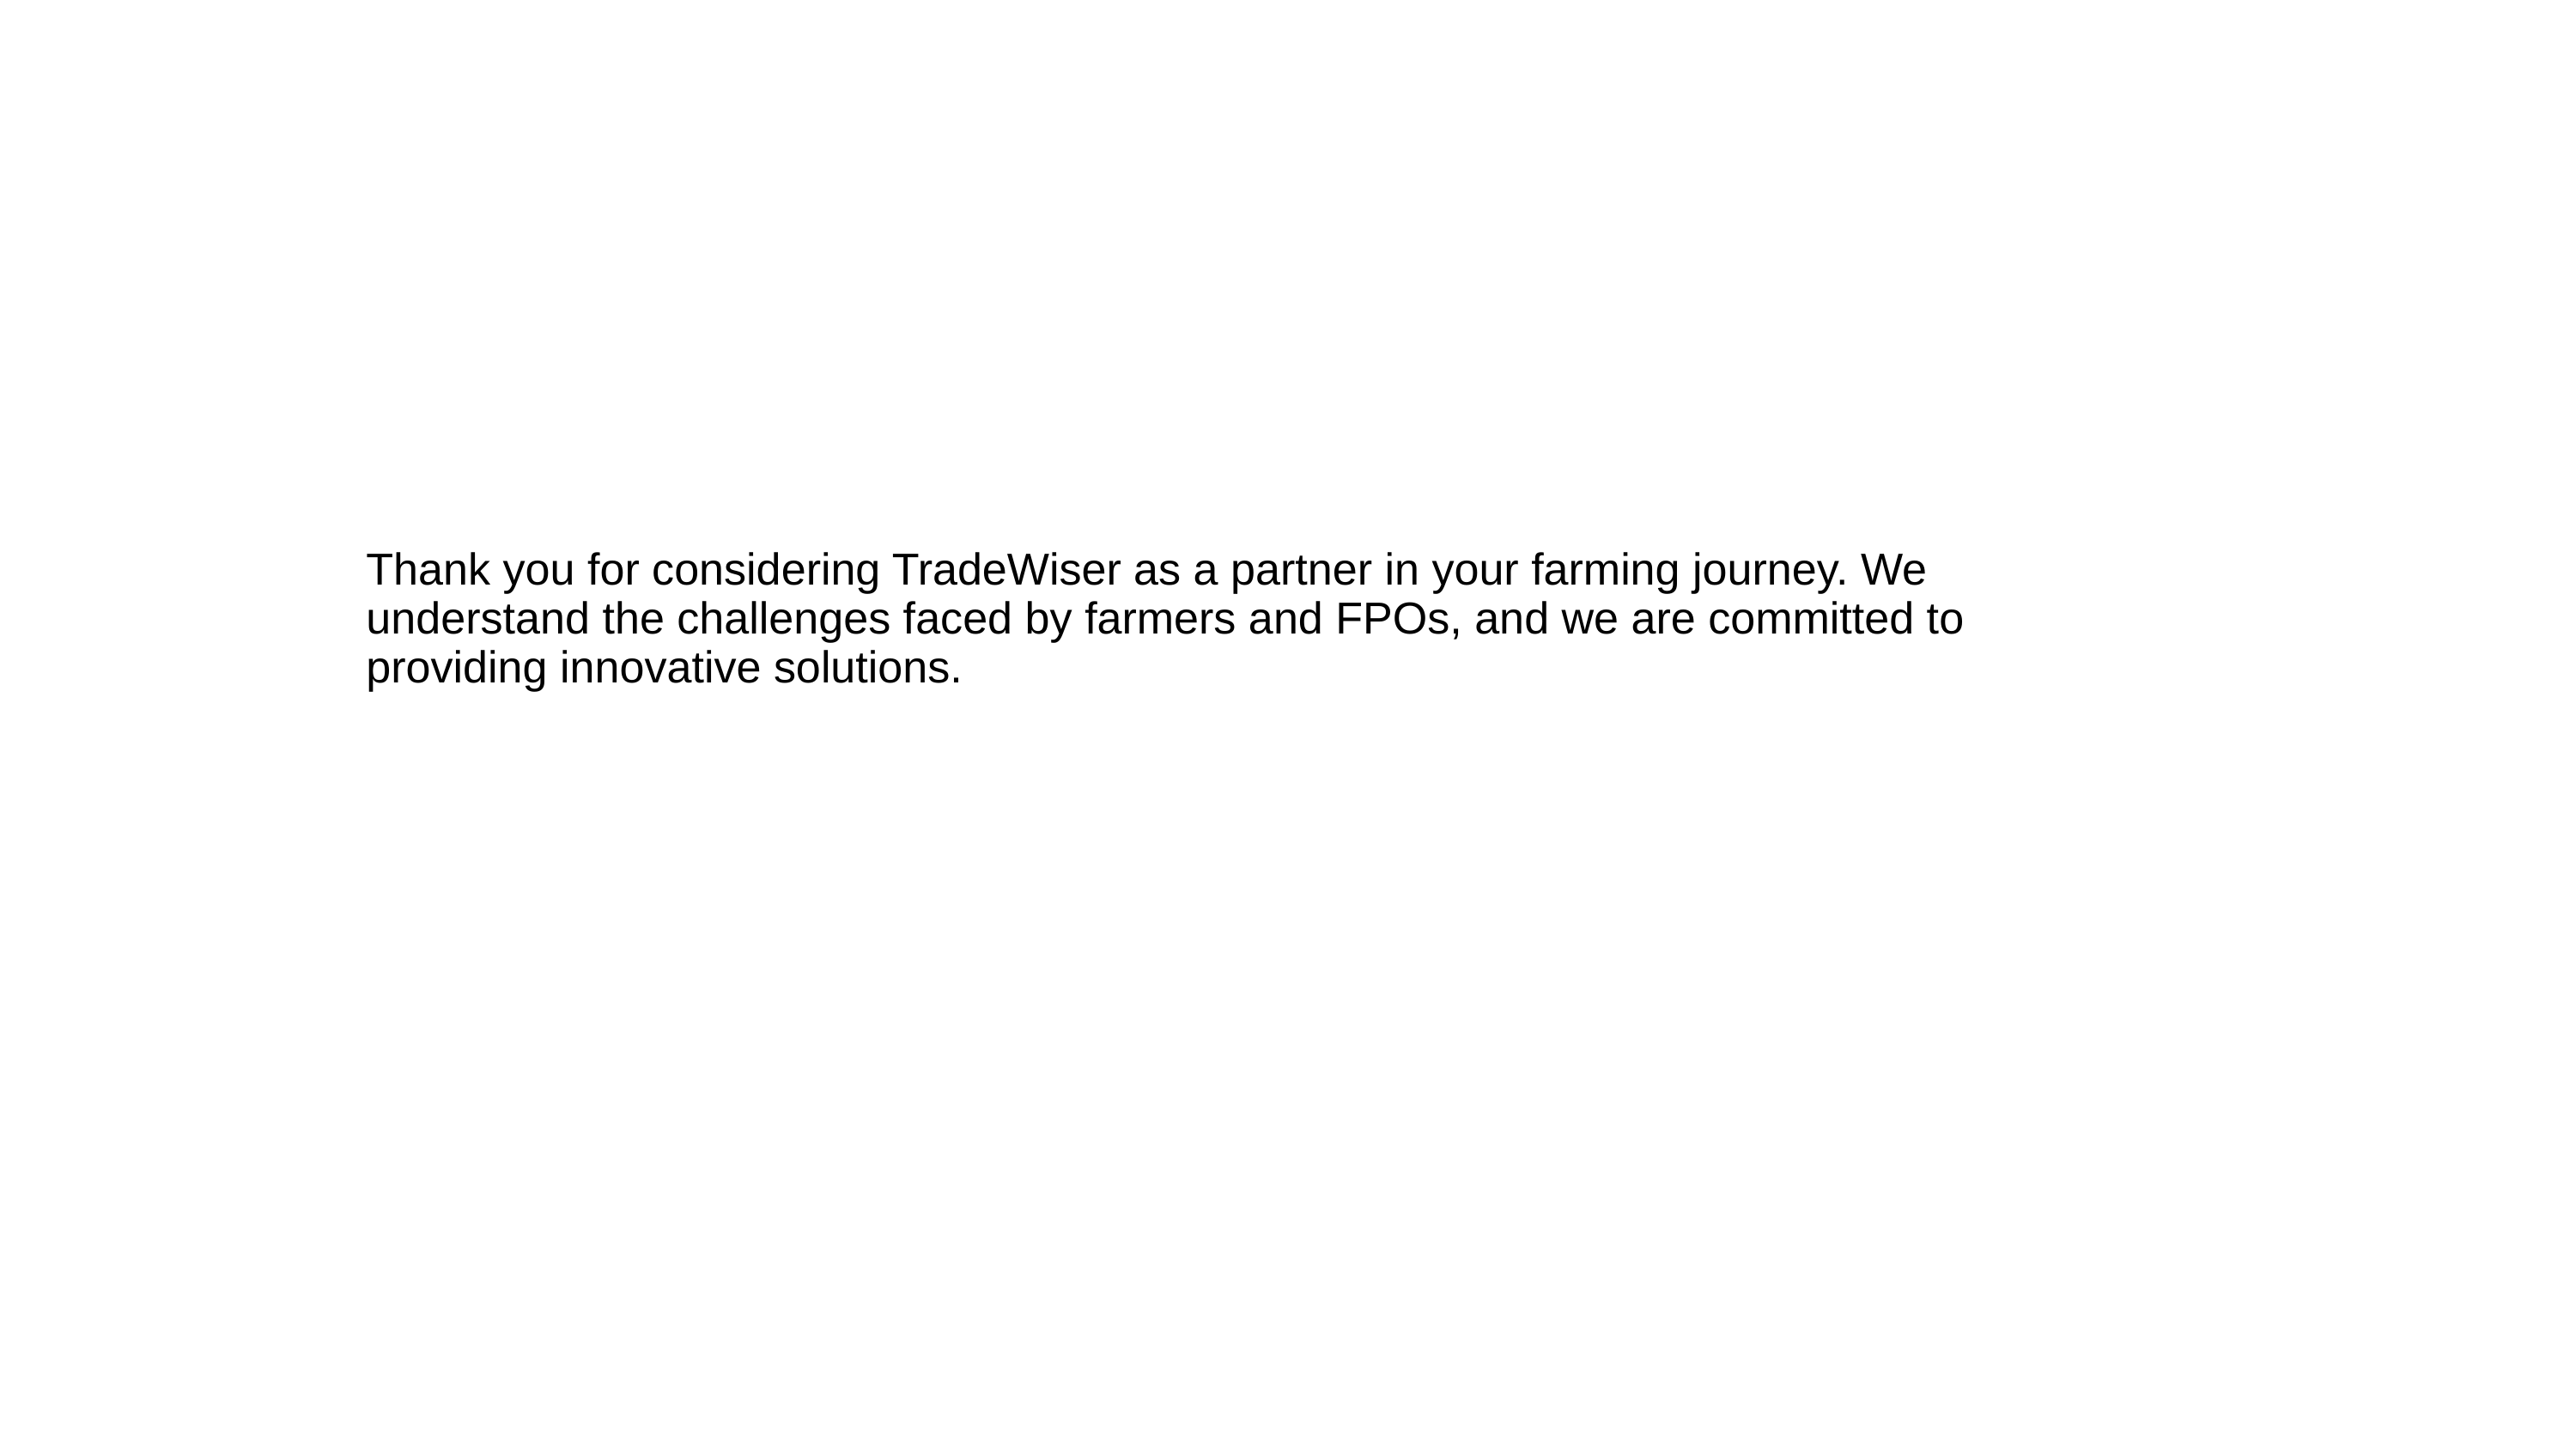

Thank you for considering TradeWiser as a partner in your farming journey. We understand the challenges faced by farmers and FPOs, and we are committed to providing innovative solutions.